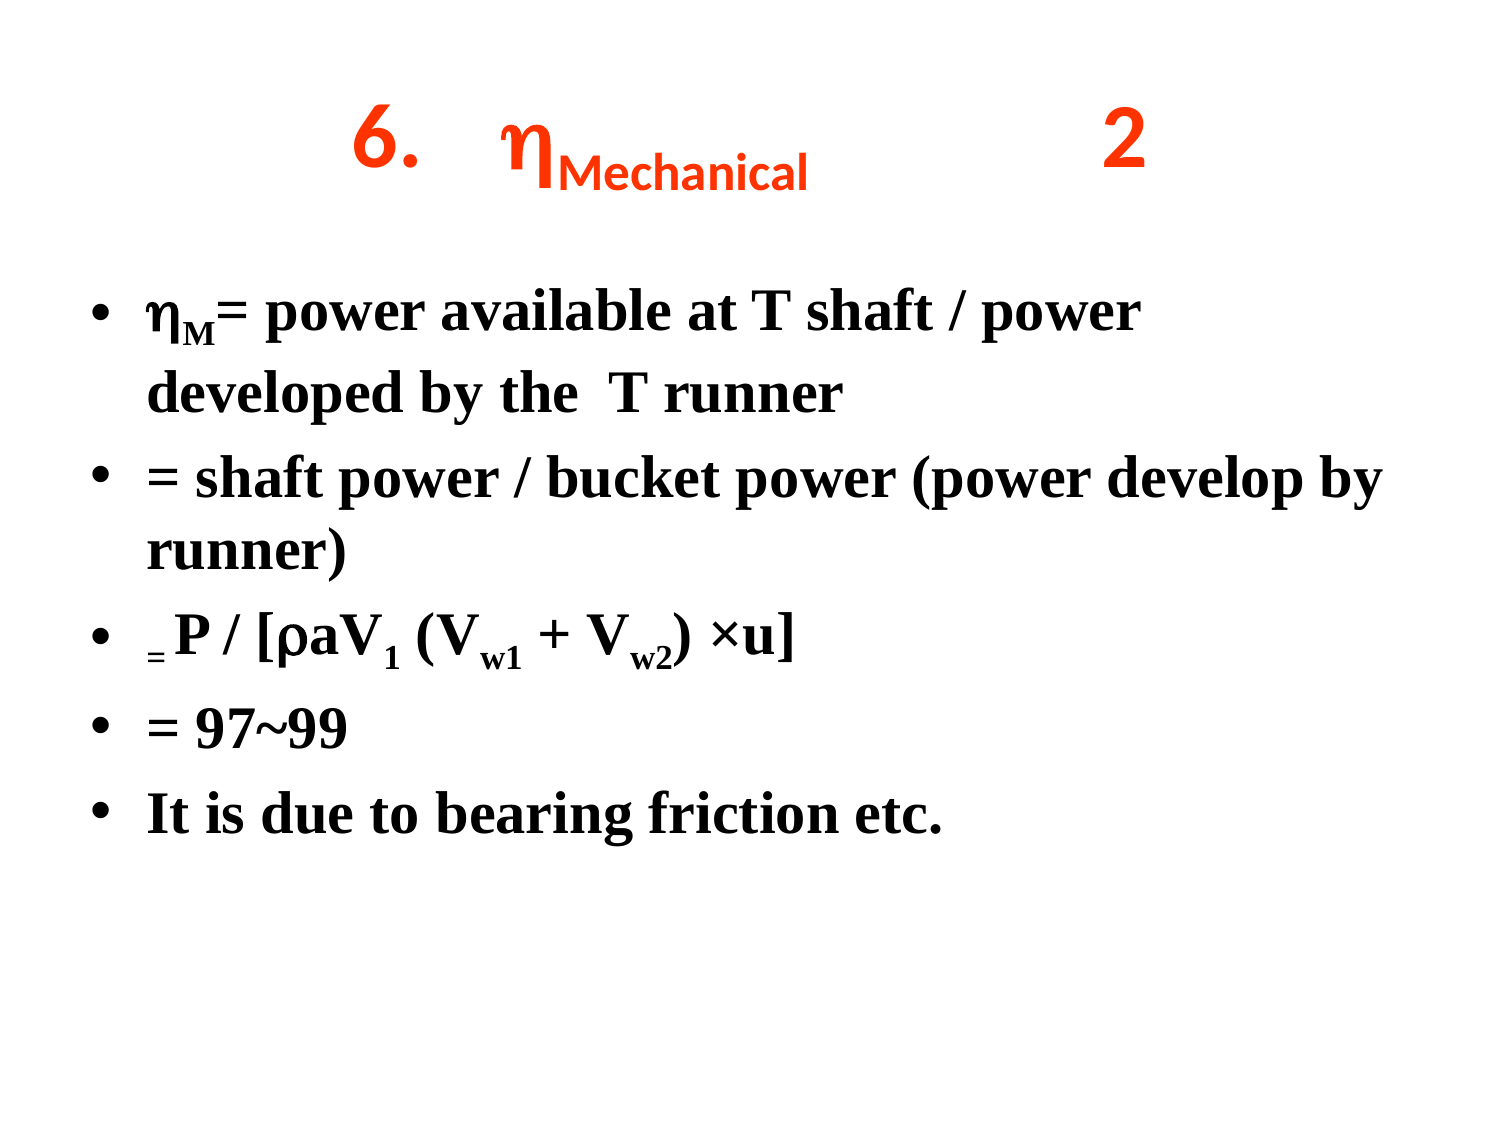

# 6.	ηMechanical		2
ηM= power available at T shaft / power developed by the  T runner
= shaft power / bucket power (power develop by runner)
= P / [ρaV1 (Vw1 + Vw2) ×u]
= 97~99
It is due to bearing friction etc.